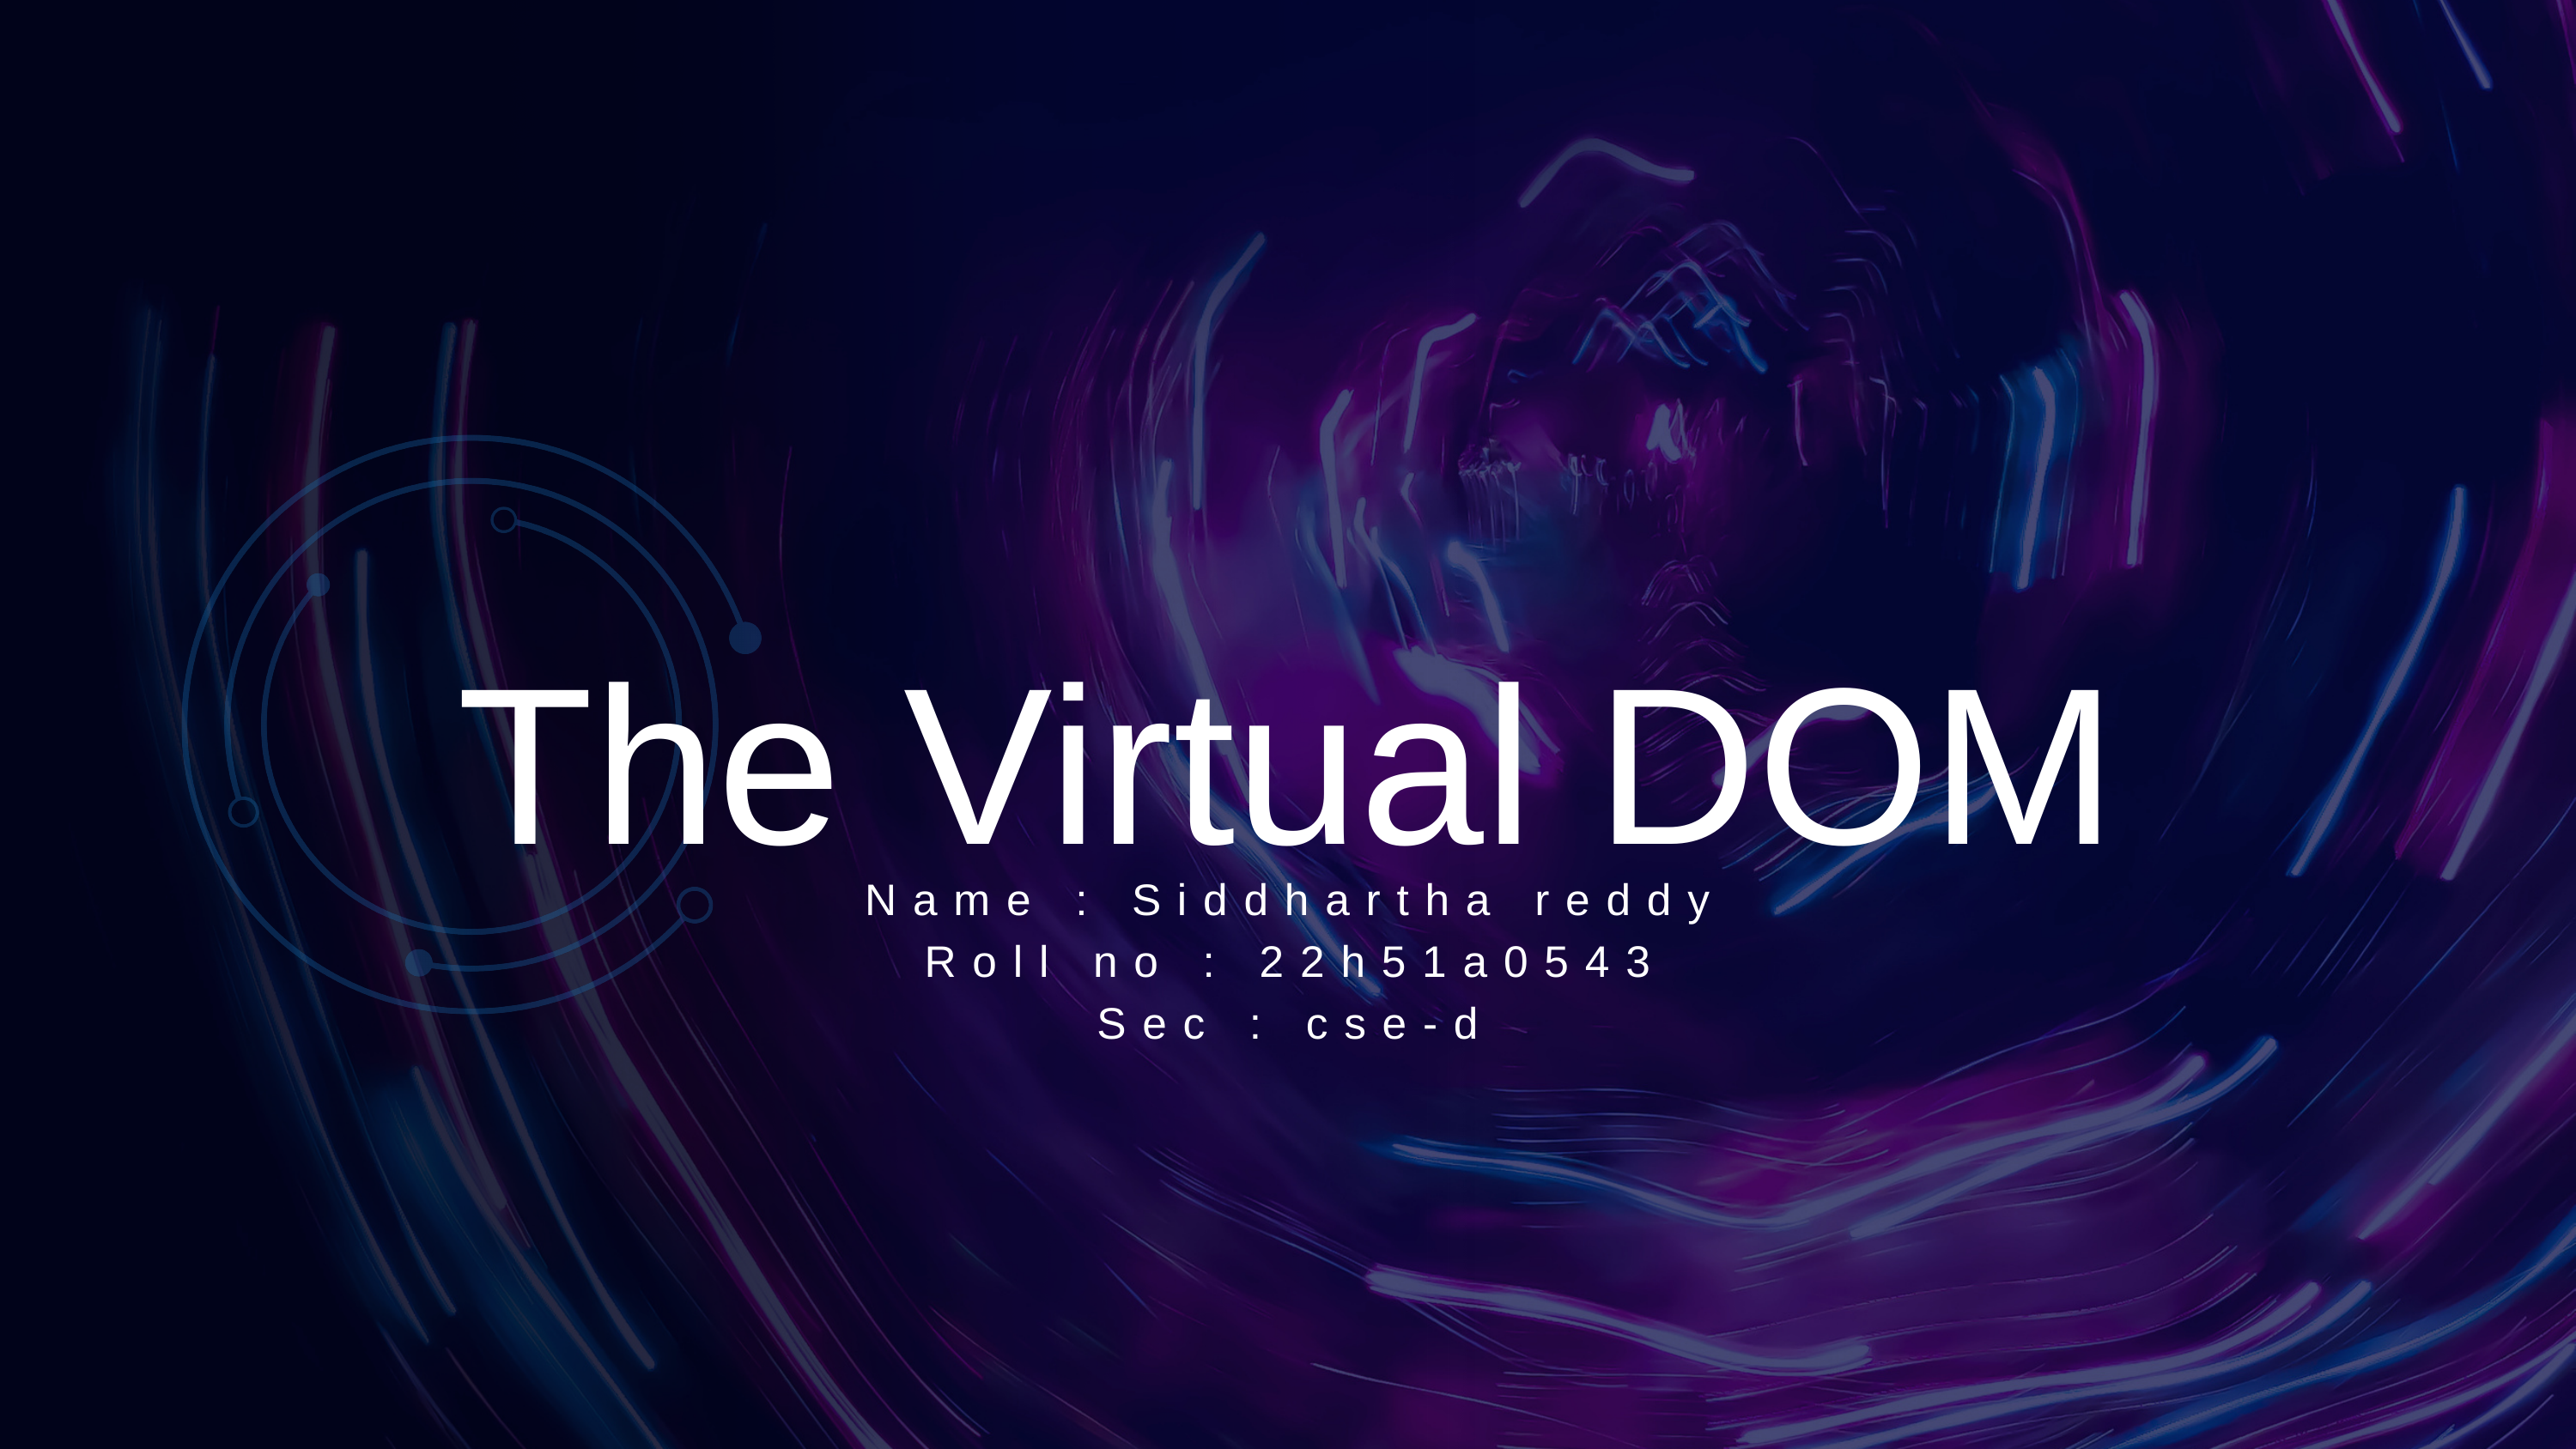

The Virtual DOM
Name : Siddhartha reddy
Roll no : 22h51a0543
Sec : cse-d